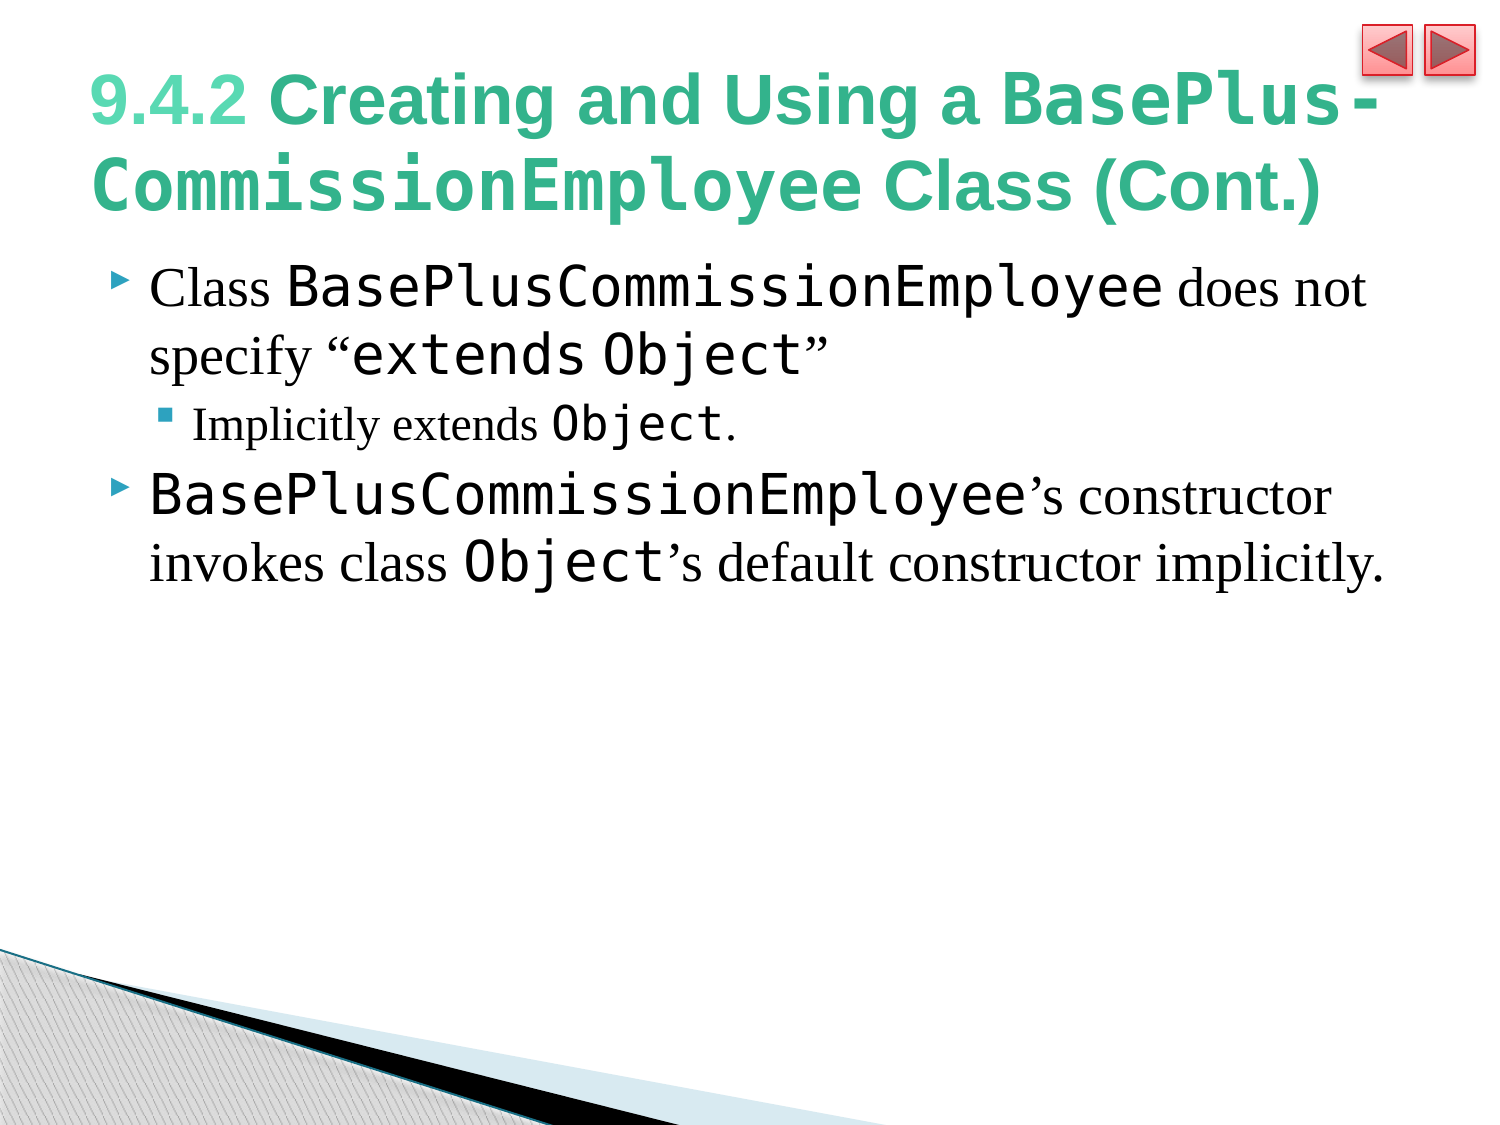

# 9.4.2 Creating and Using a BasePlus-CommissionEmployee Class (Cont.)
Class BasePlusCommissionEmployee does not specify “extends Object”
Implicitly extends Object.
BasePlusCommissionEmployee’s constructor invokes class Object’s default constructor implicitly.